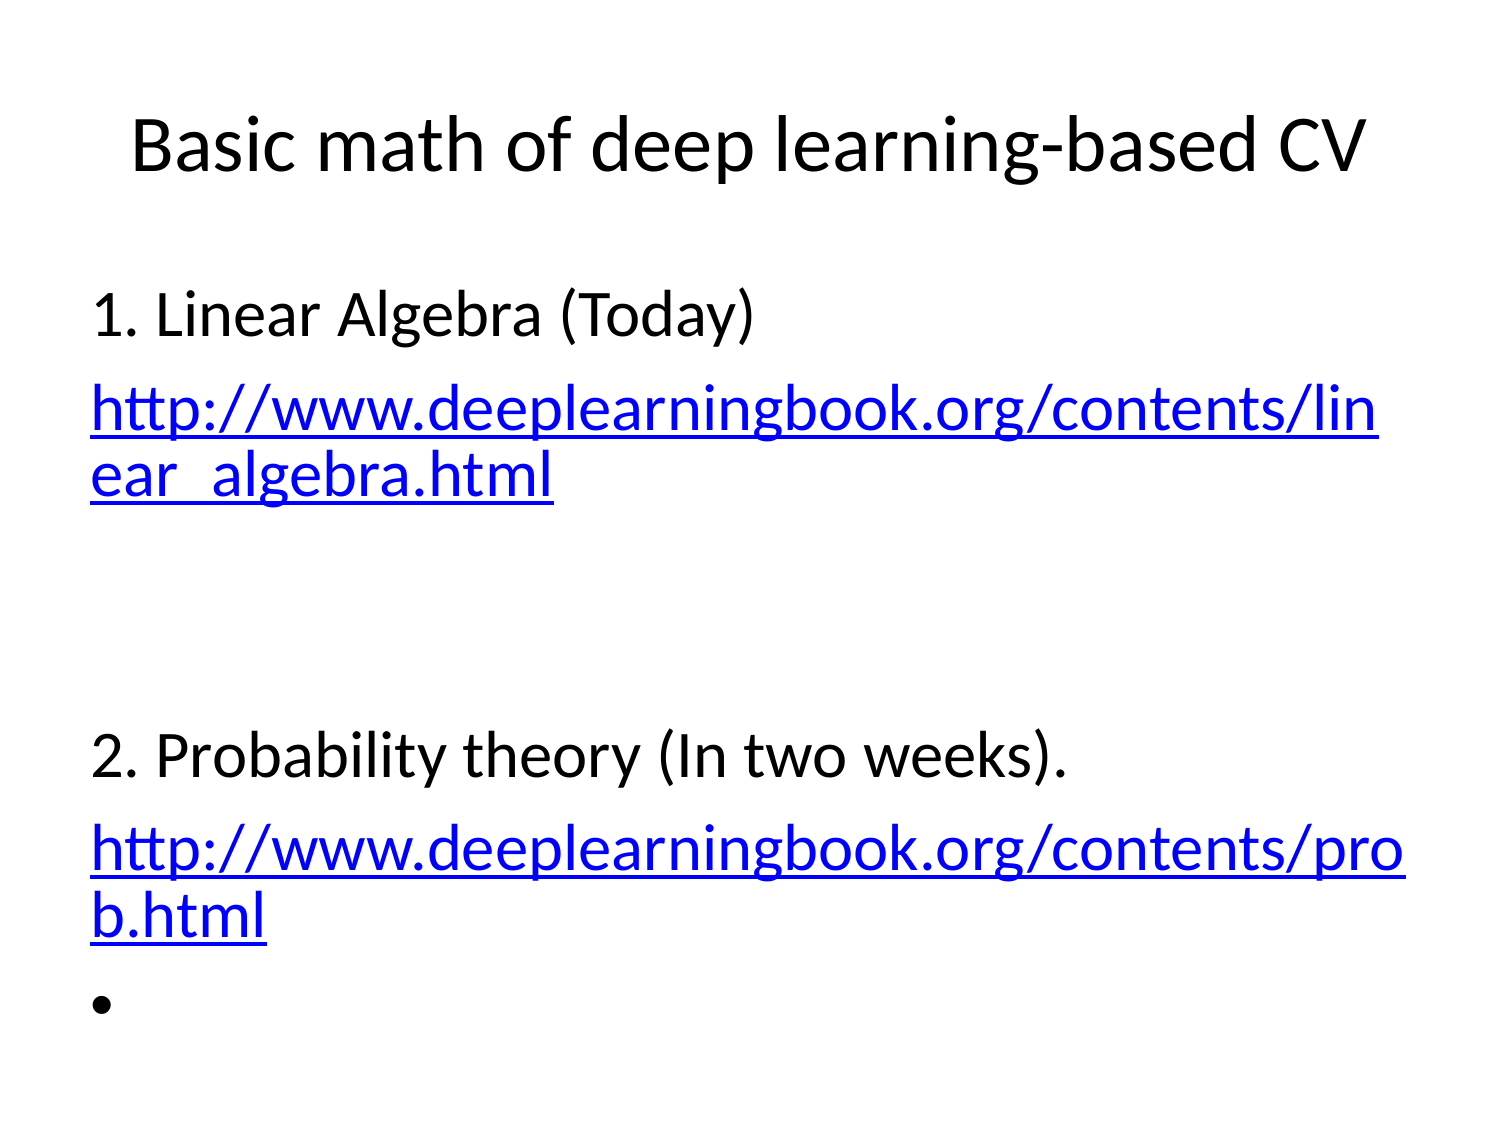

# Basic math of deep learning-based CV
1. Linear Algebra (Today)
http://www.deeplearningbook.org/contents/linear_algebra.html

2. Probability theory (In two weeks).
http://www.deeplearningbook.org/contents/prob.html